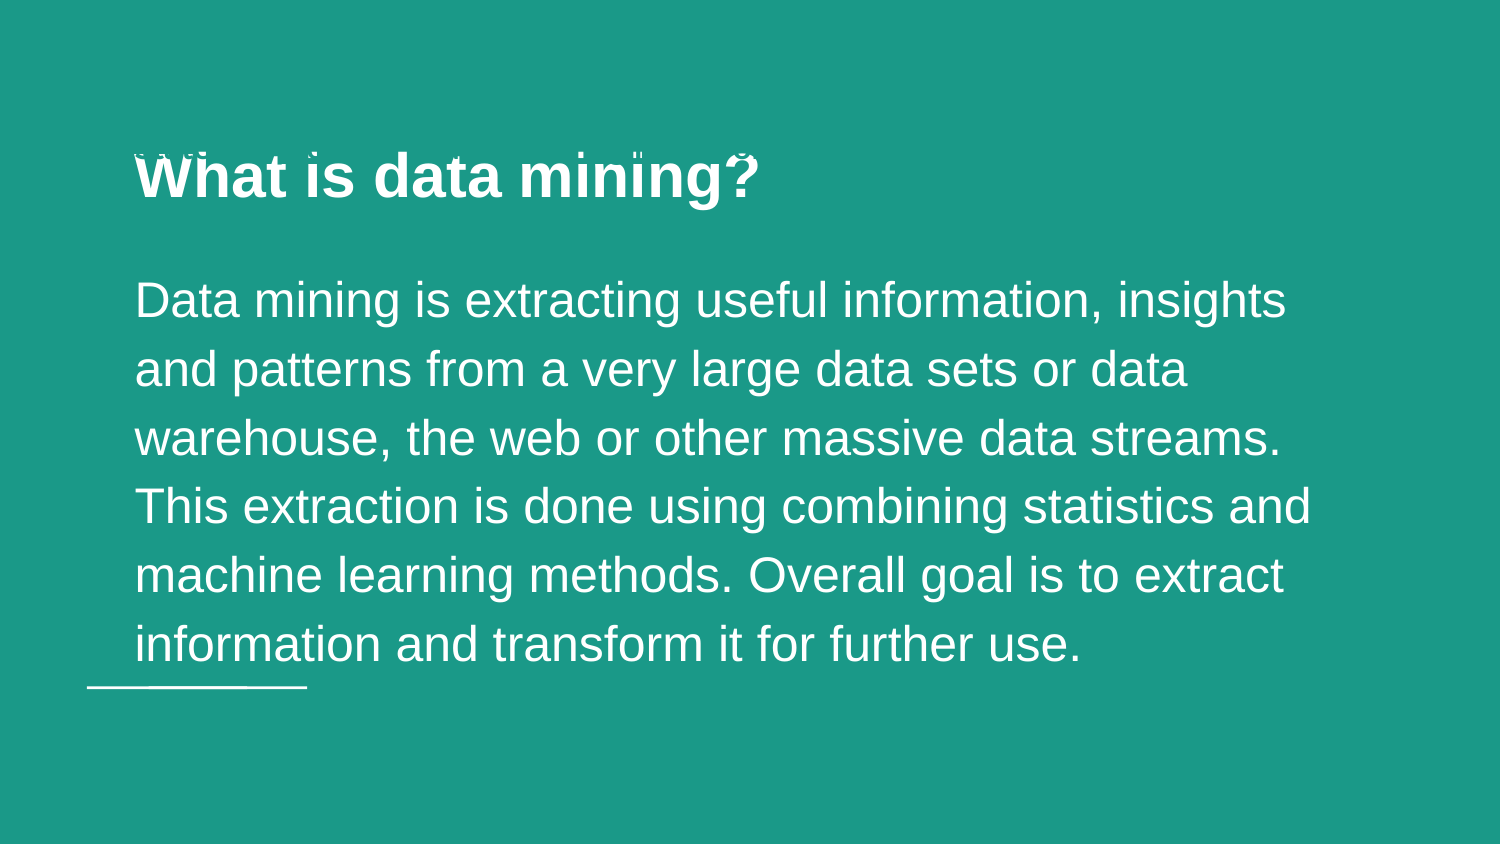

State the problem you are solving in one or two sentences.

Data mining is extracting useful information, insights and patterns from a very large data sets or data warehouse, the web or other massive data streams. This extraction is done using combining statistics and machine learning methods. Overall goal is to extract information and transform it for further use.

# What is data mining?